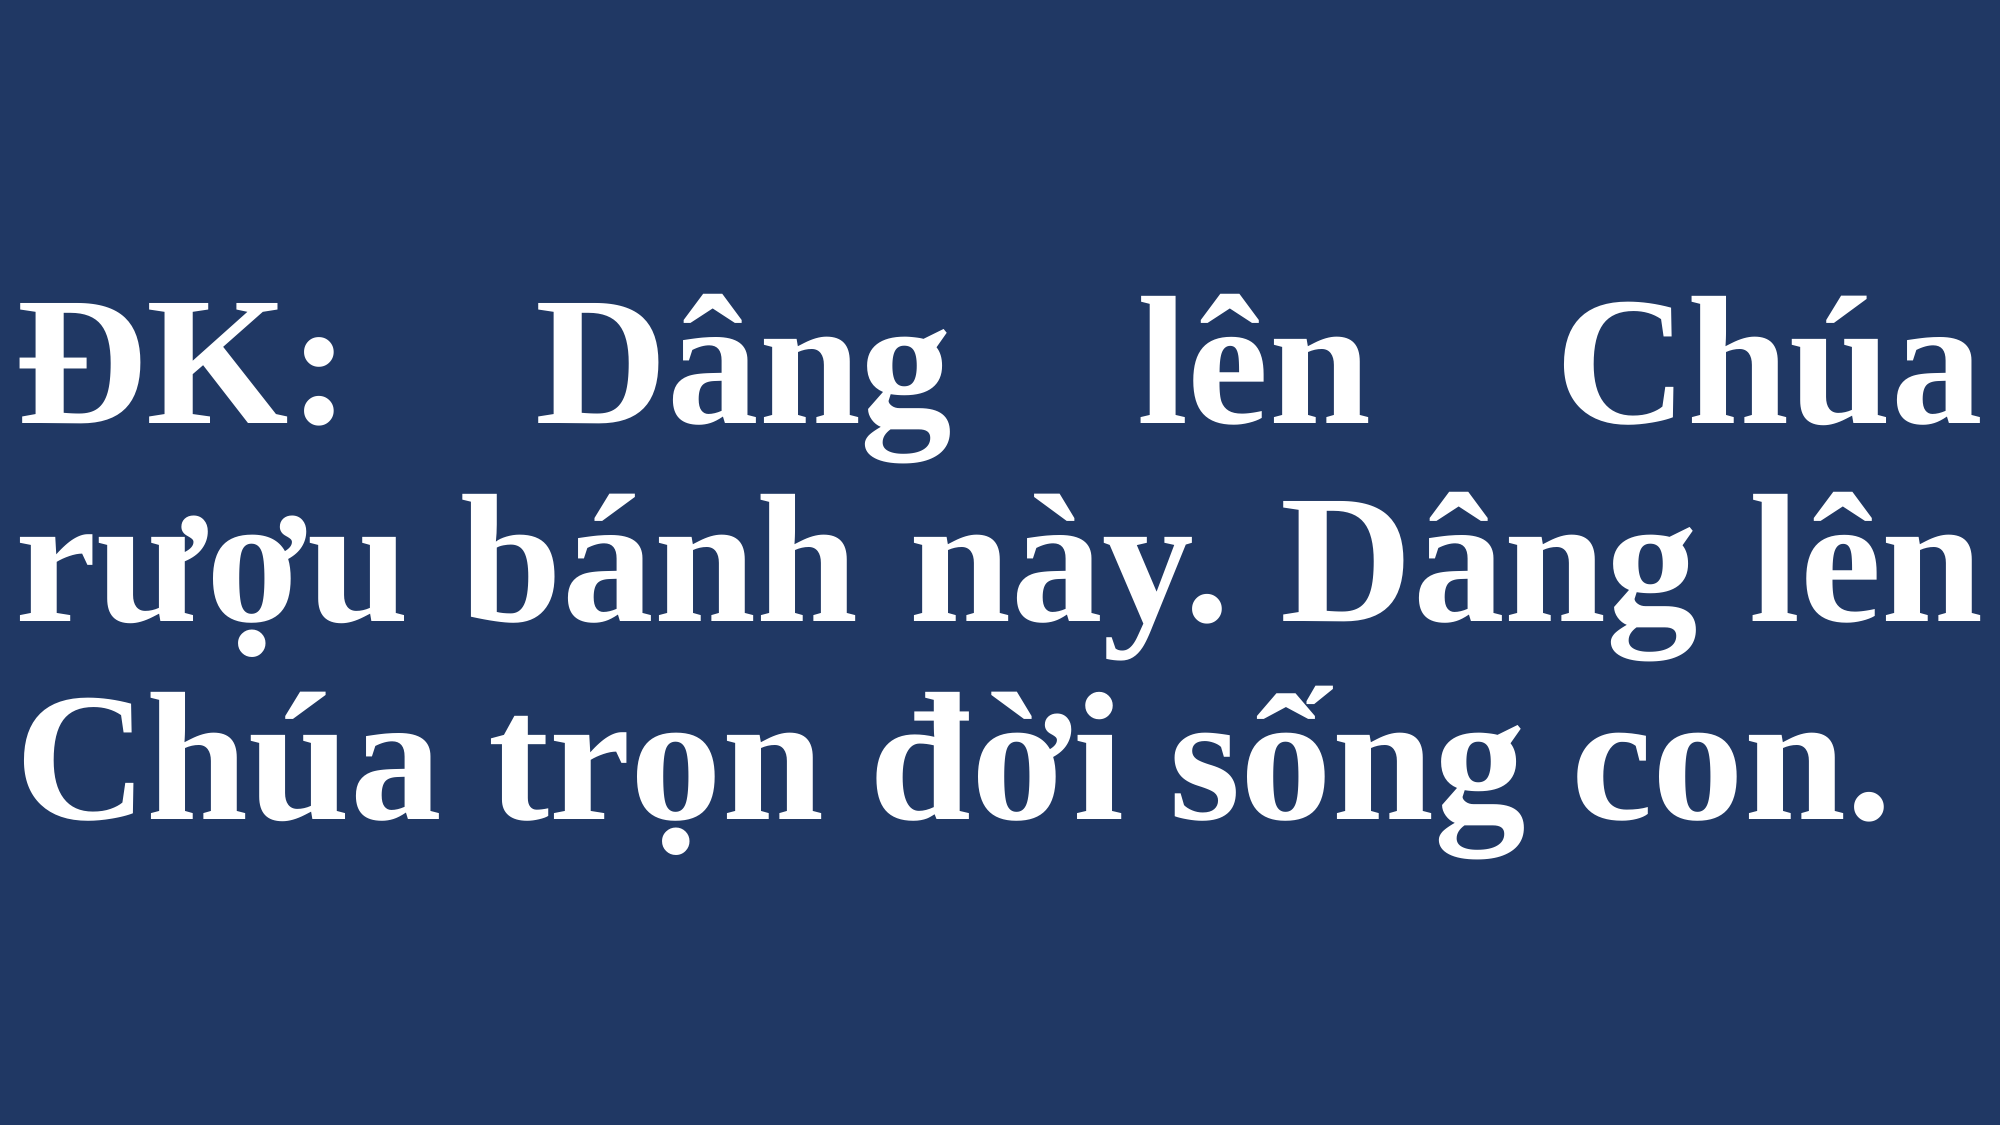

# ĐK: Dâng lên Chúa rượu bánh này. Dâng lên Chúa trọn đời sống con.